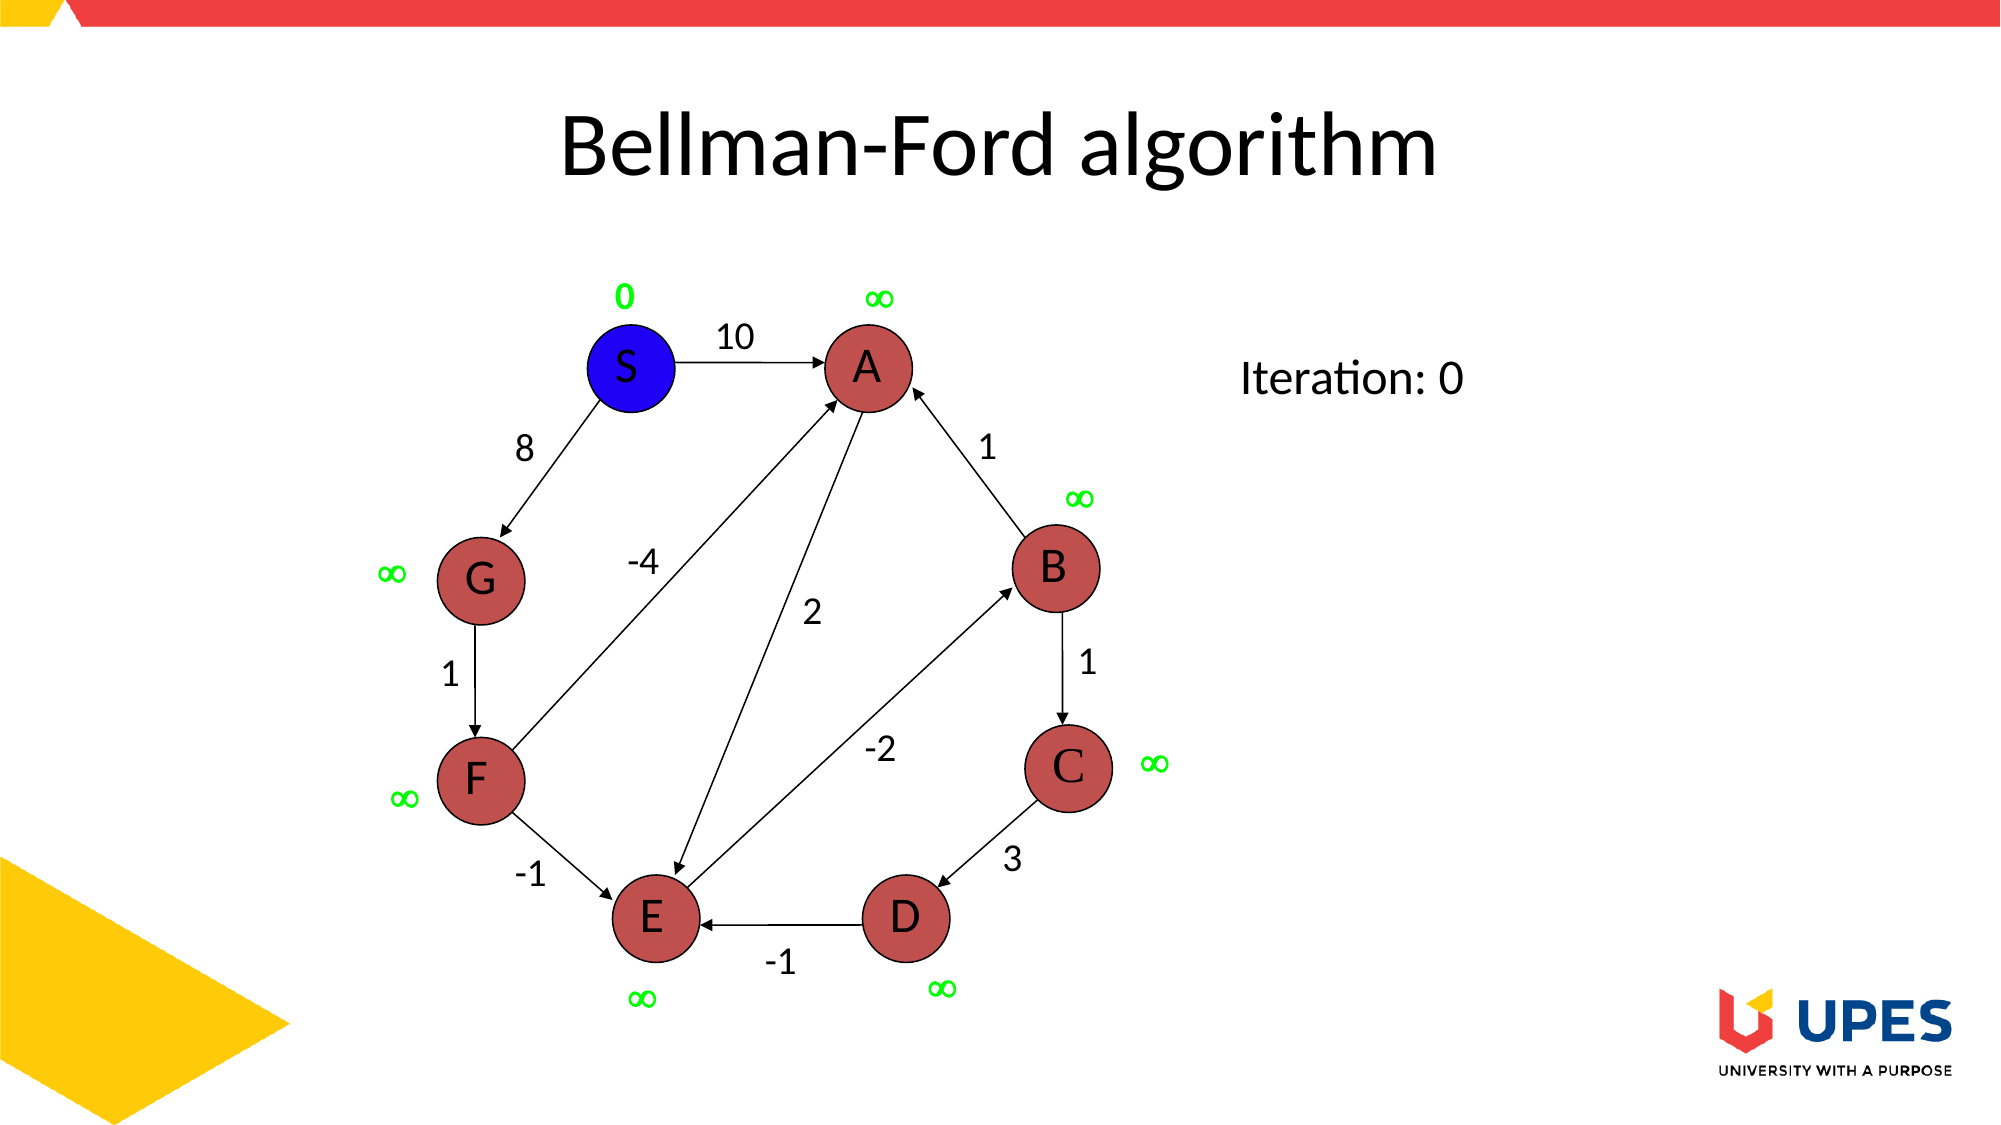

# Bellman-Ford algorithm
0
∞
10

S

A
Iteration: 0

1
8
∞

B
-4

G
∞
2

1
1
-2

C
∞

F
∞

3
-1

E

D

-1
∞
∞